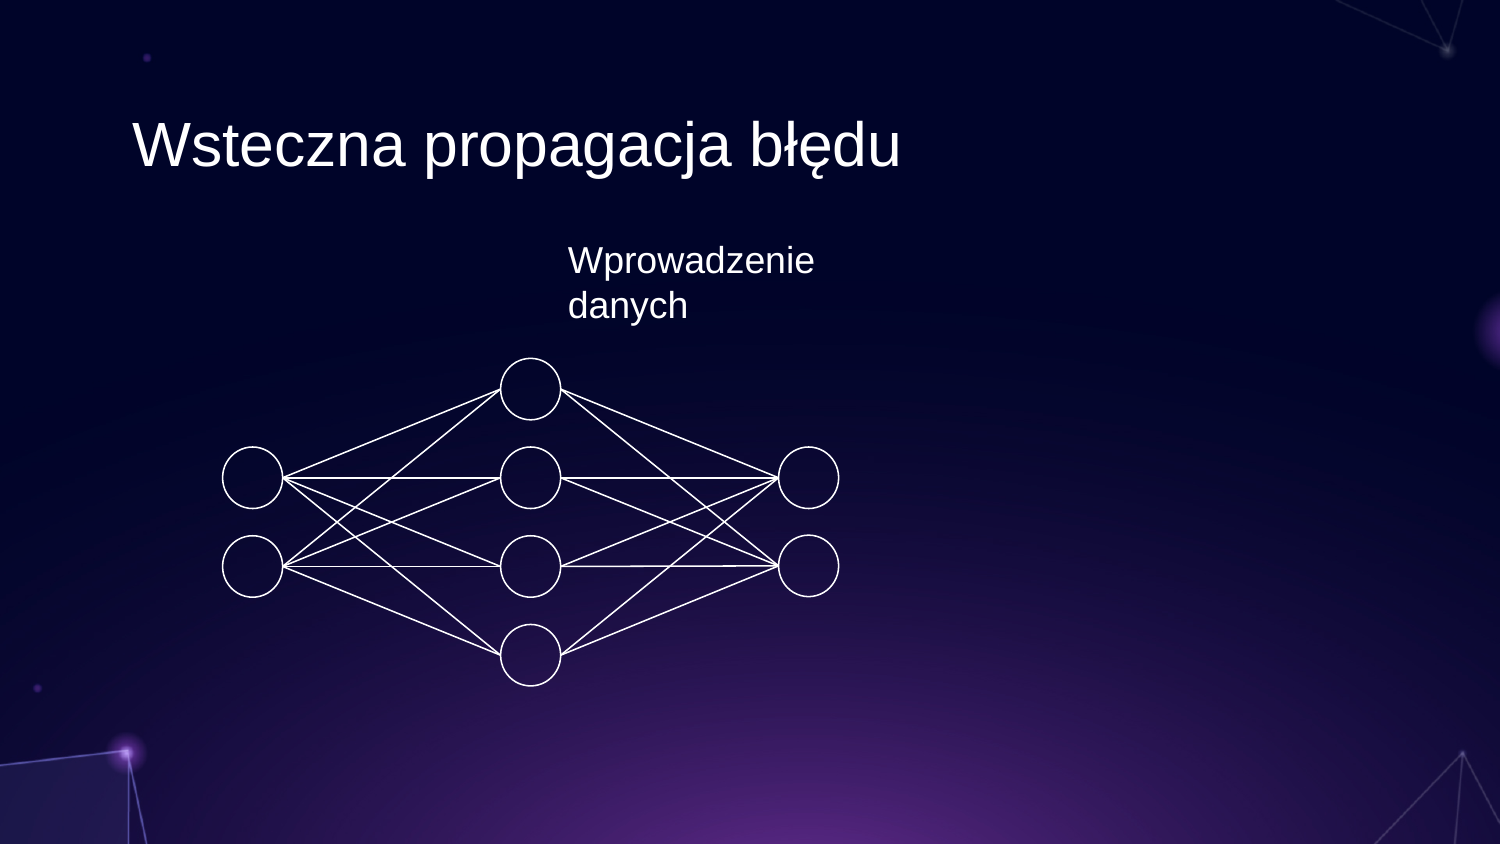

# Wsteczna propagacja błędu
Wprowadzenie danych

0.47
-0.3